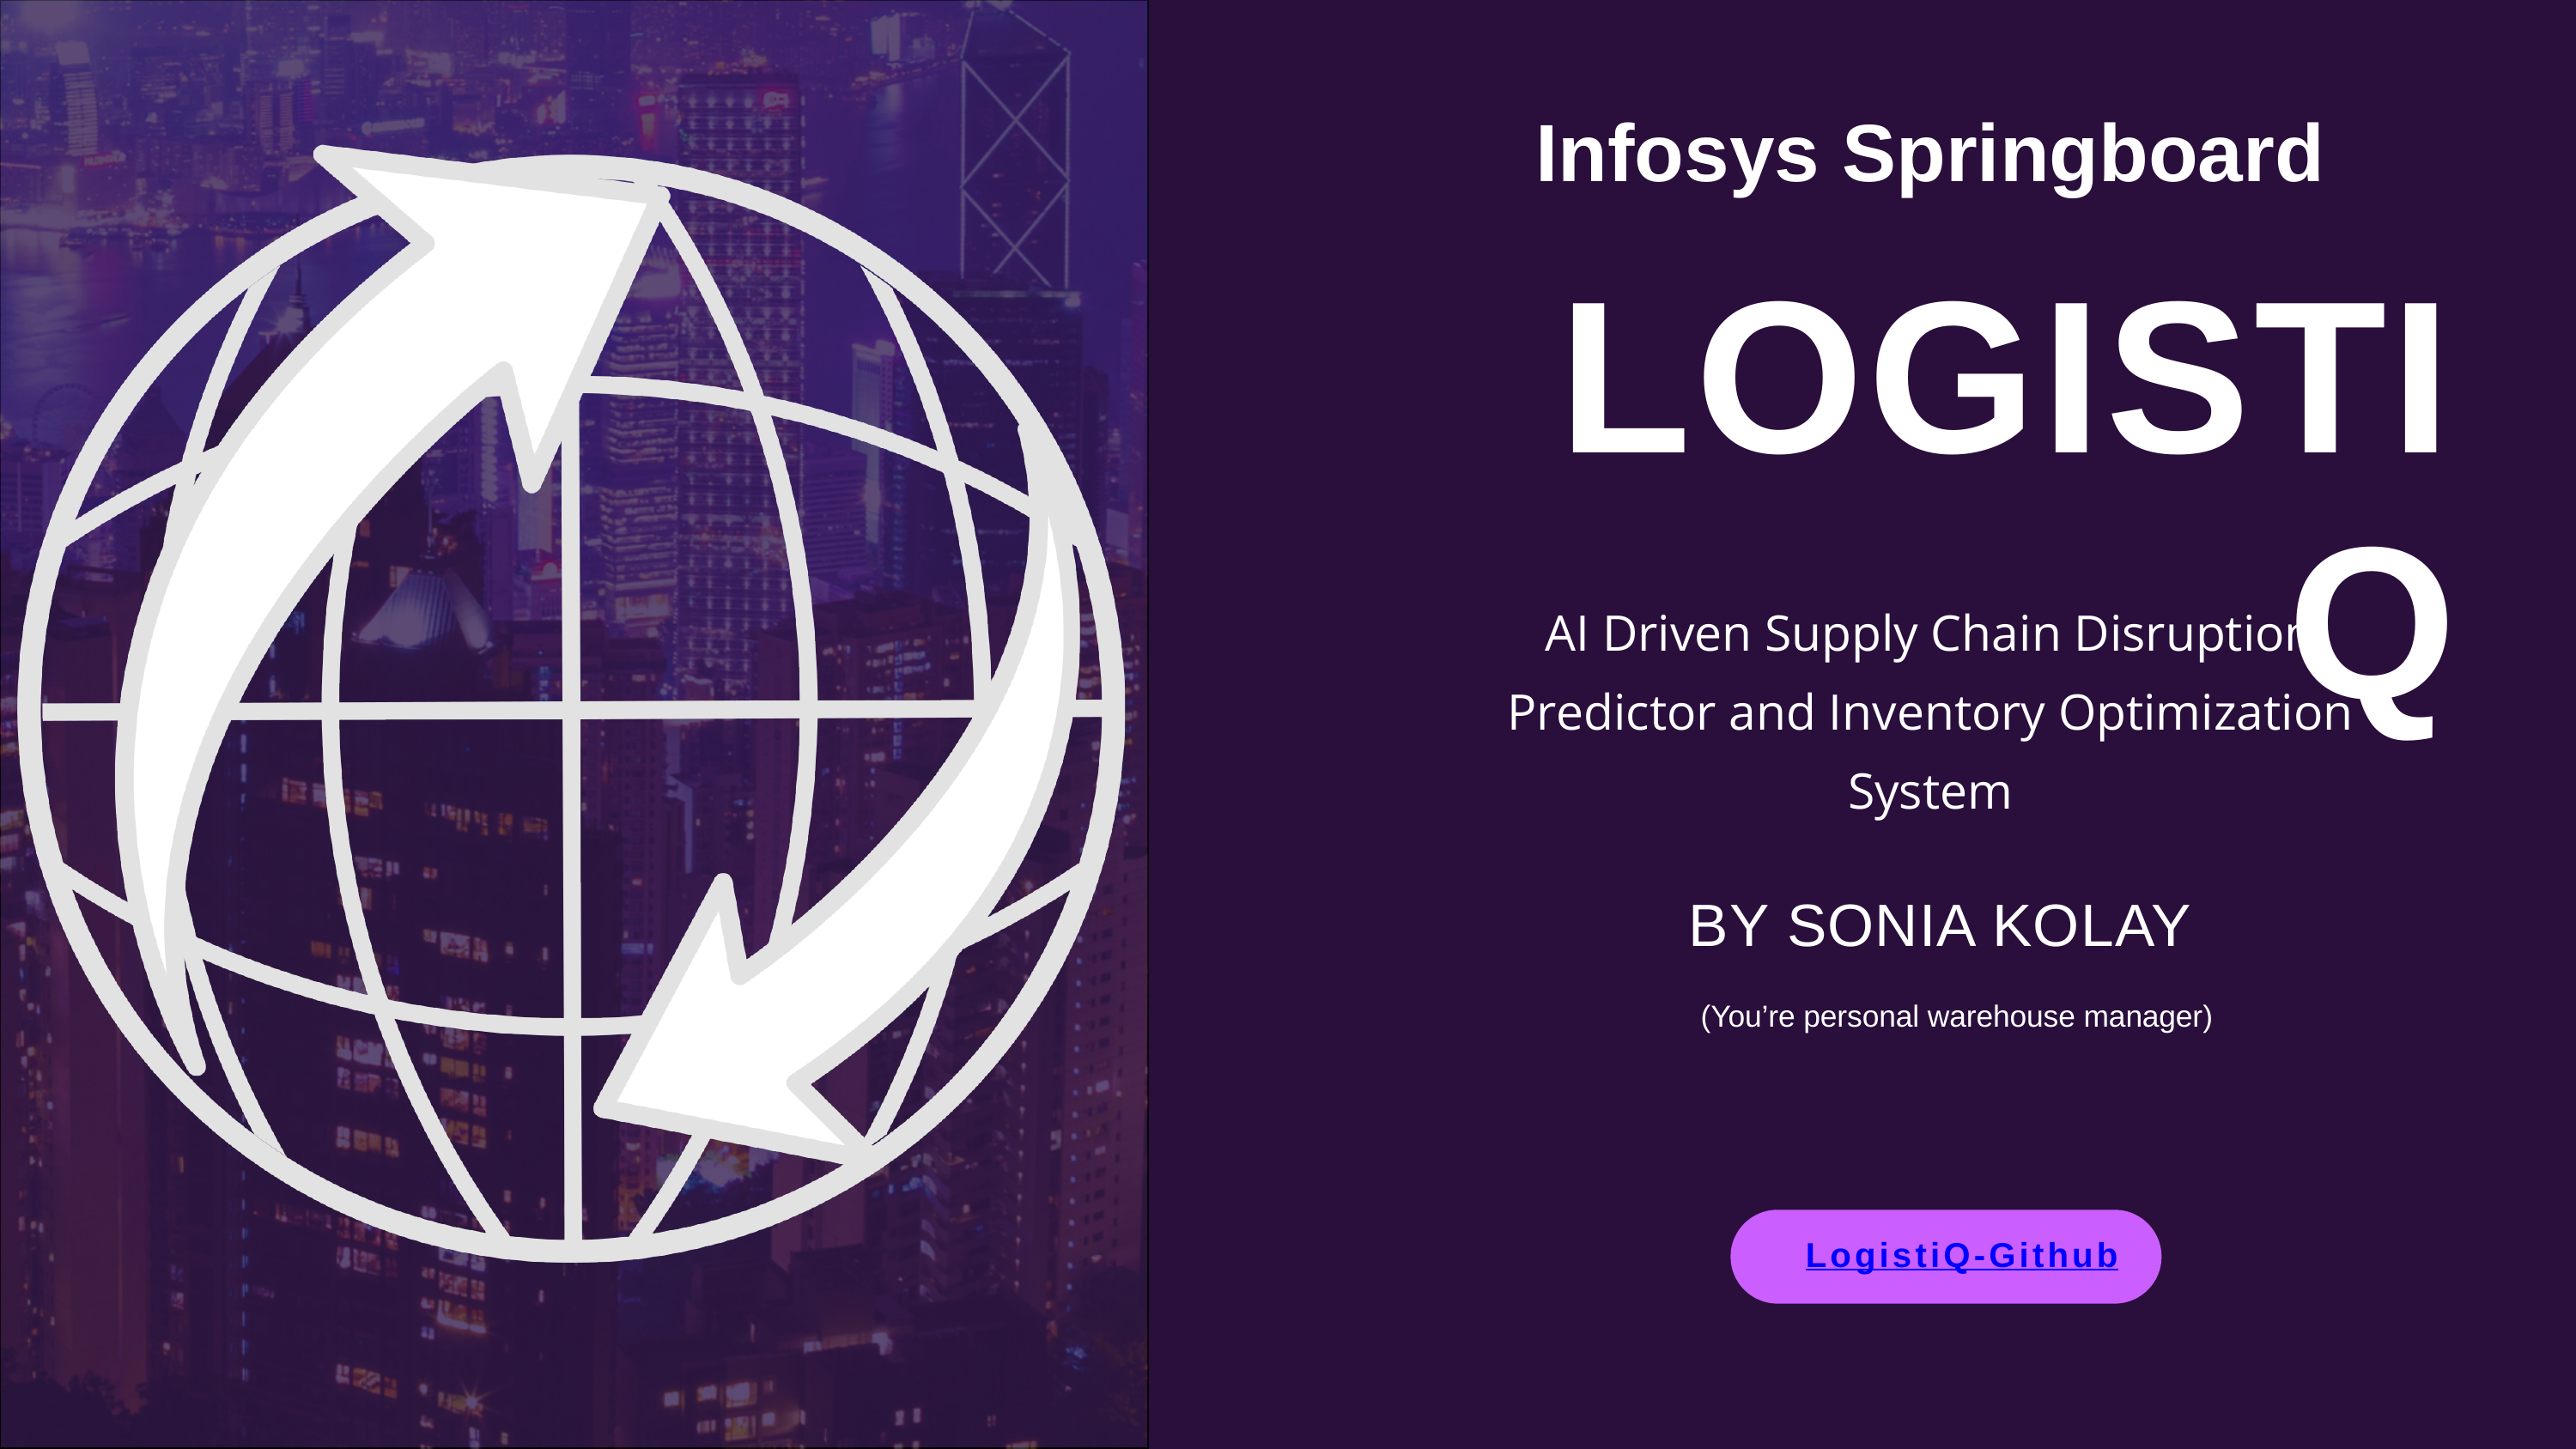

Infosys Springboard

LOGISTIQ
AI Driven Supply Chain Disruption Predictor and Inventory Optimization System
BY SONIA KOLAY
(You’re personal warehouse manager)

LogistiQ-Github